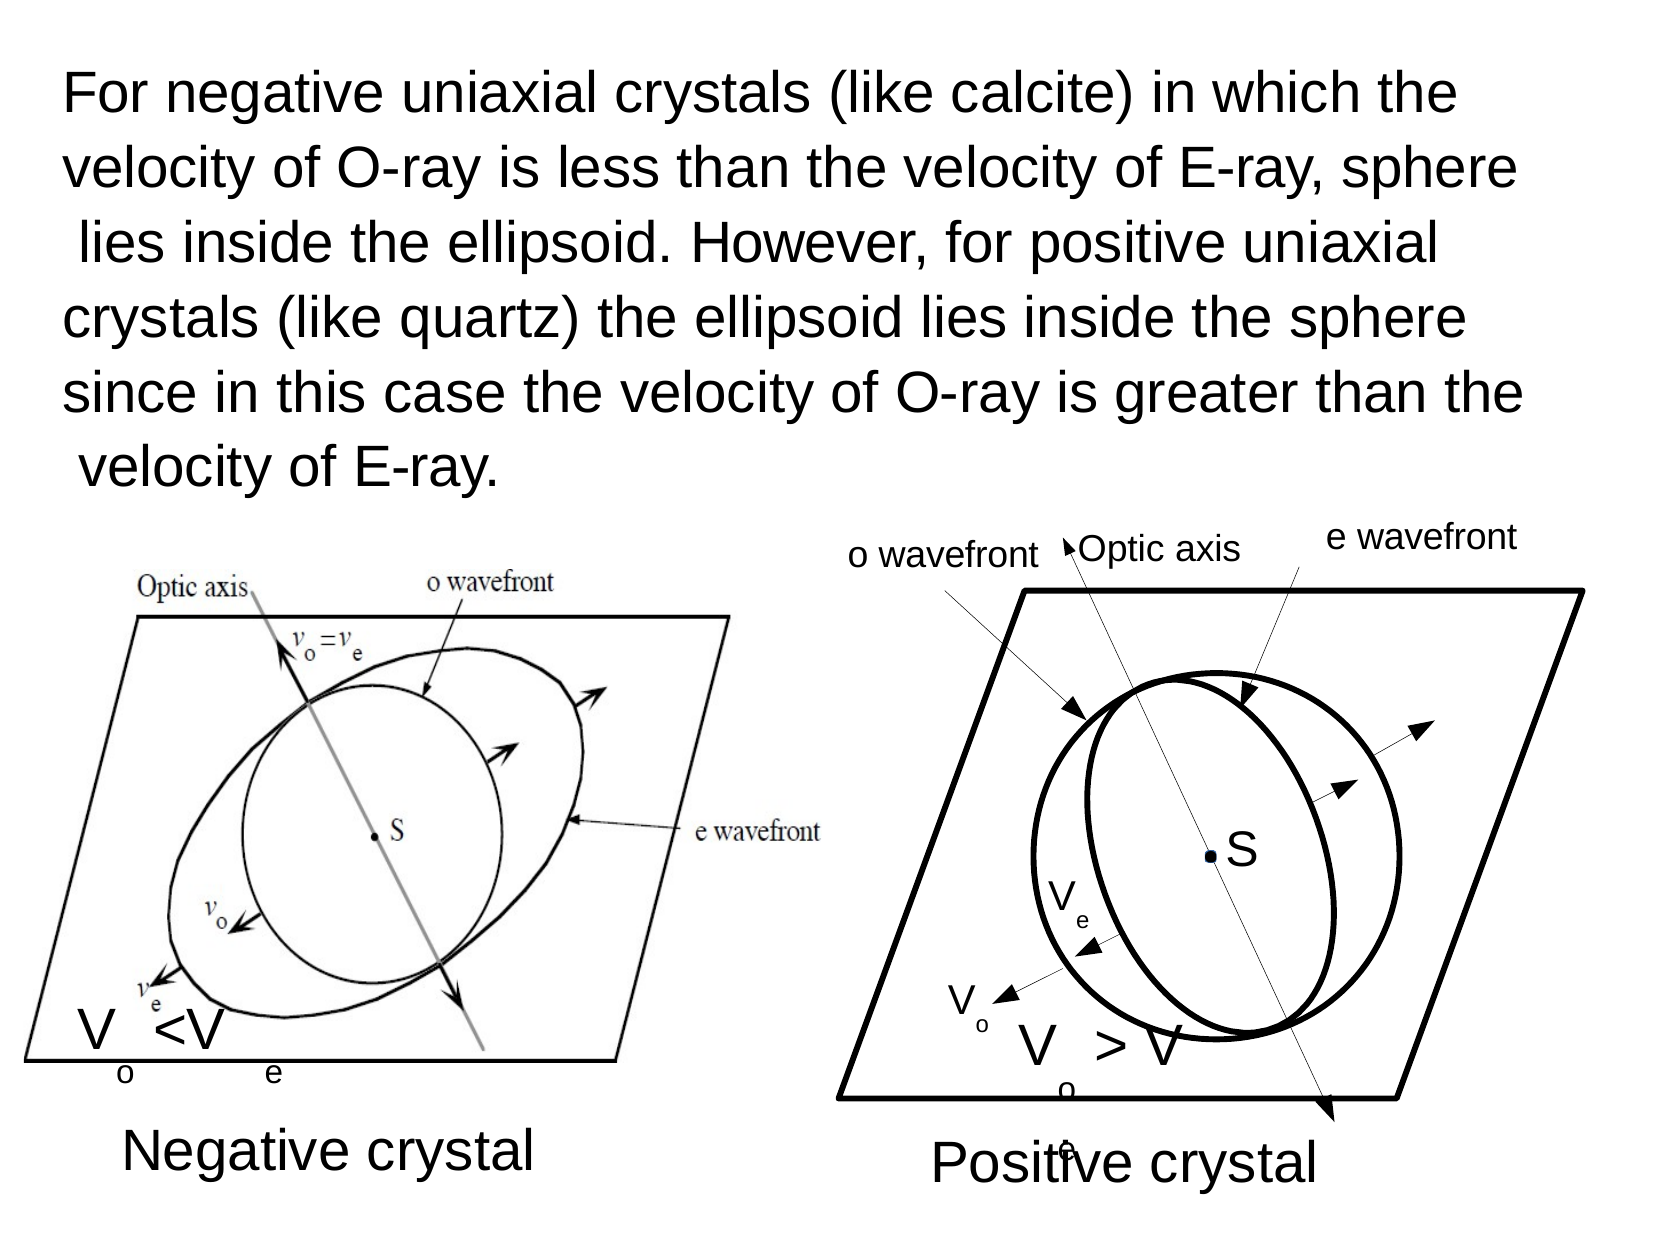

For negative uniaxial crystals (like calcite) in which the  velocity of O-ray is less than the velocity of E-ray, sphere  lies inside the ellipsoid. However, for positive uniaxial  crystals (like quartz) the ellipsoid lies inside the sphere  since in this case the velocity of O-ray is greater than the  velocity of E-ray.
e wavefront
Optic axis
o wavefront

S
V
e
V
V	<V
o	e
Negative crystal
o
V	> V
o	e
Positive crystal